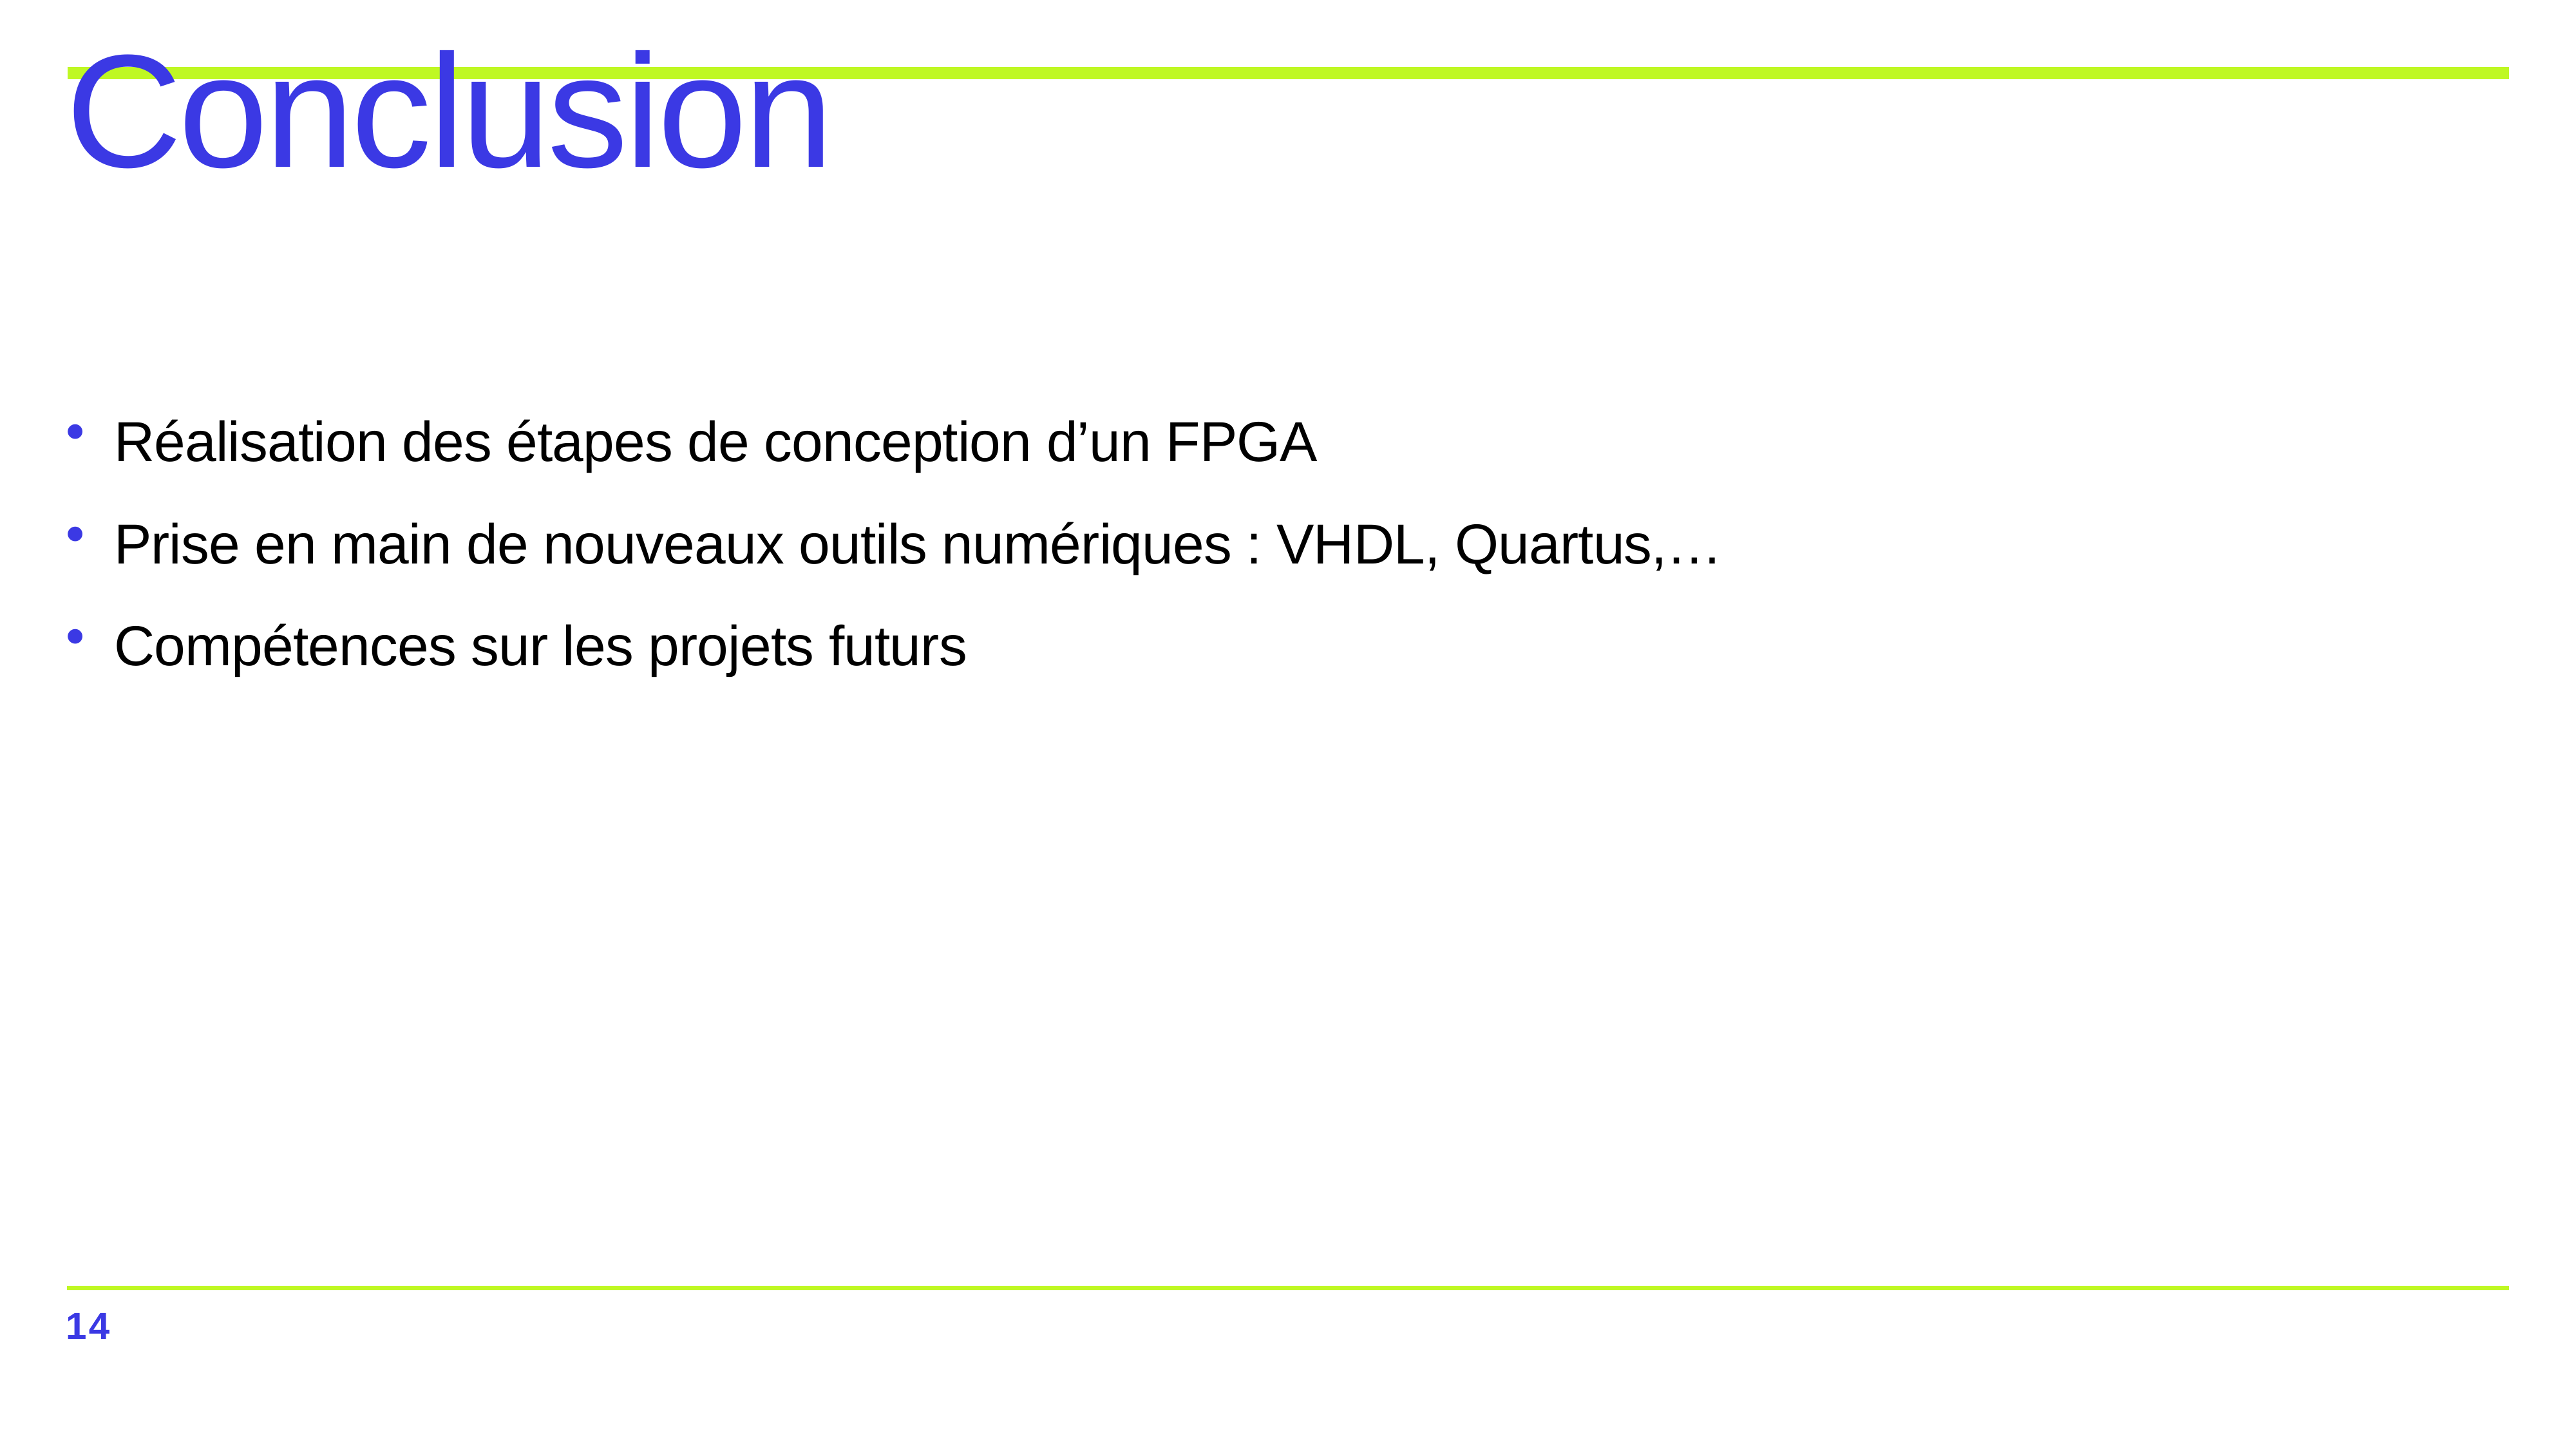

# Conclusion
Réalisation des étapes de conception d’un FPGA
Prise en main de nouveaux outils numériques : VHDL, Quartus,…
Compétences sur les projets futurs
14